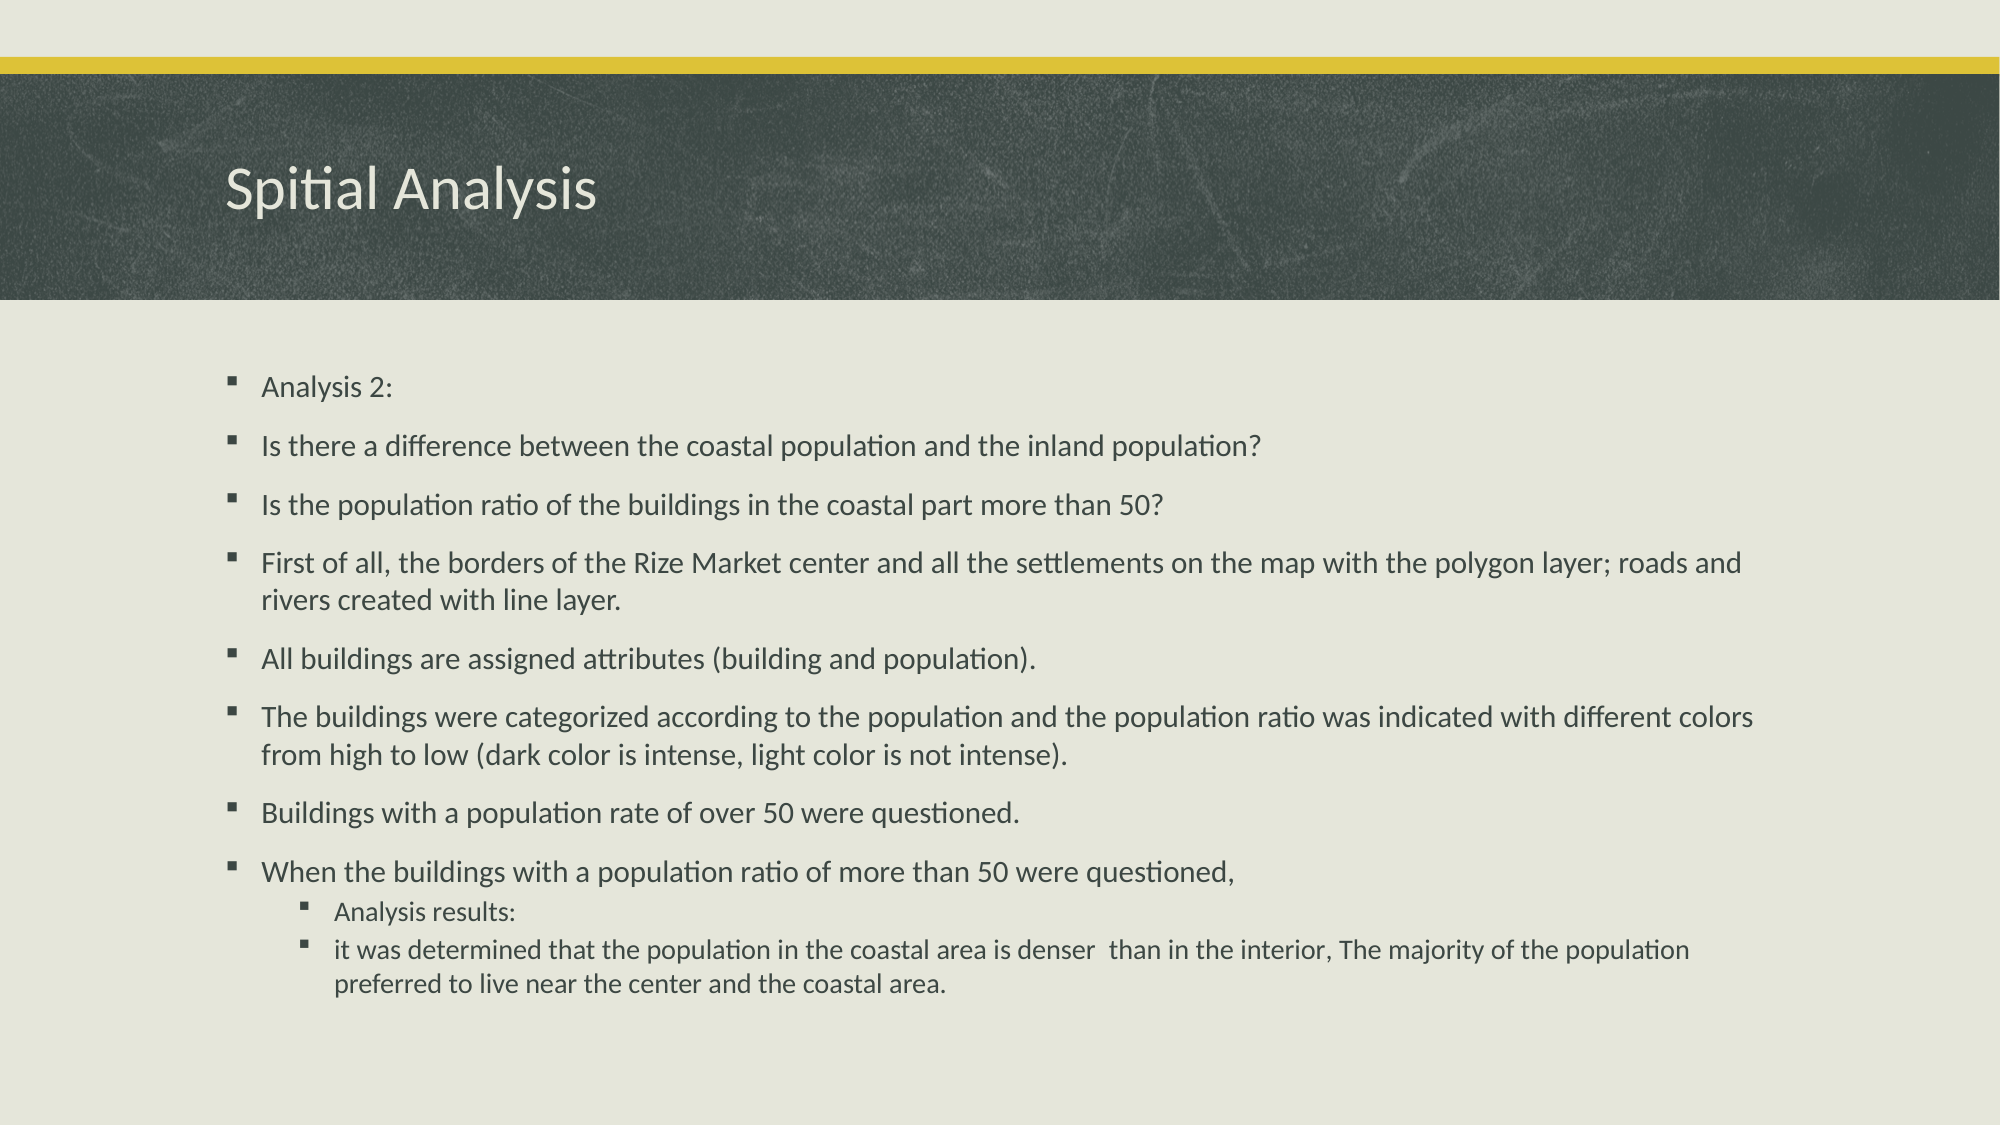

# Spitial Analysis
Analysis 2:
Is there a difference between the coastal population and the inland population?
Is the population ratio of the buildings in the coastal part more than 50?
First of all, the borders of the Rize Market center and all the settlements on the map with the polygon layer; roads and rivers created with line layer.
All buildings are assigned attributes (building and population).
The buildings were categorized according to the population and the population ratio was indicated with different colors from high to low (dark color is intense, light color is not intense).
Buildings with a population rate of over 50 were questioned.
When the buildings with a population ratio of more than 50 were questioned,
Analysis results:
it was determined that the population in the coastal area is denser  than in the interior, The majority of the population preferred to live near the center and the coastal area.